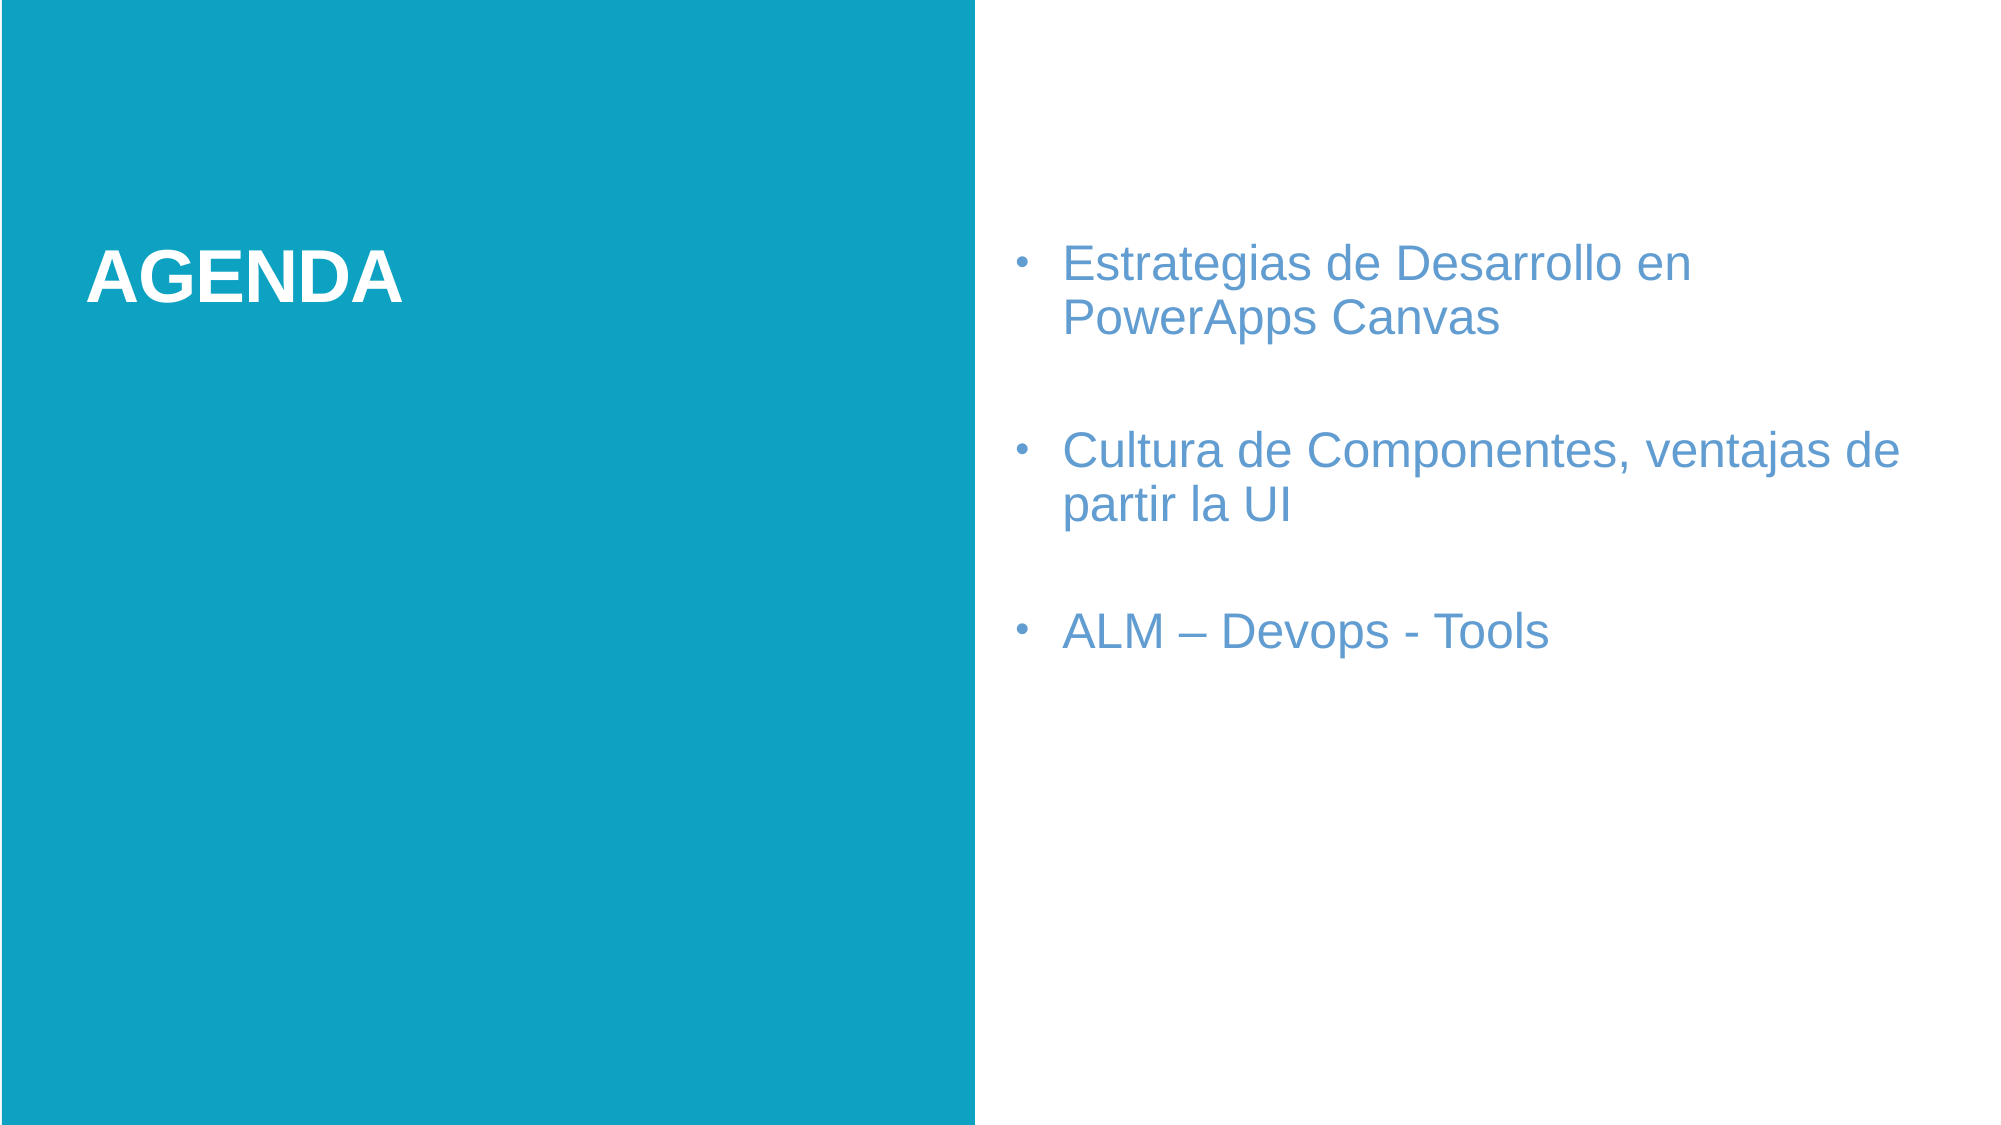

AGENDA
Estrategias de Desarrollo en PowerApps Canvas
Cultura de Componentes, ventajas de partir la UI
ALM – Devops - Tools